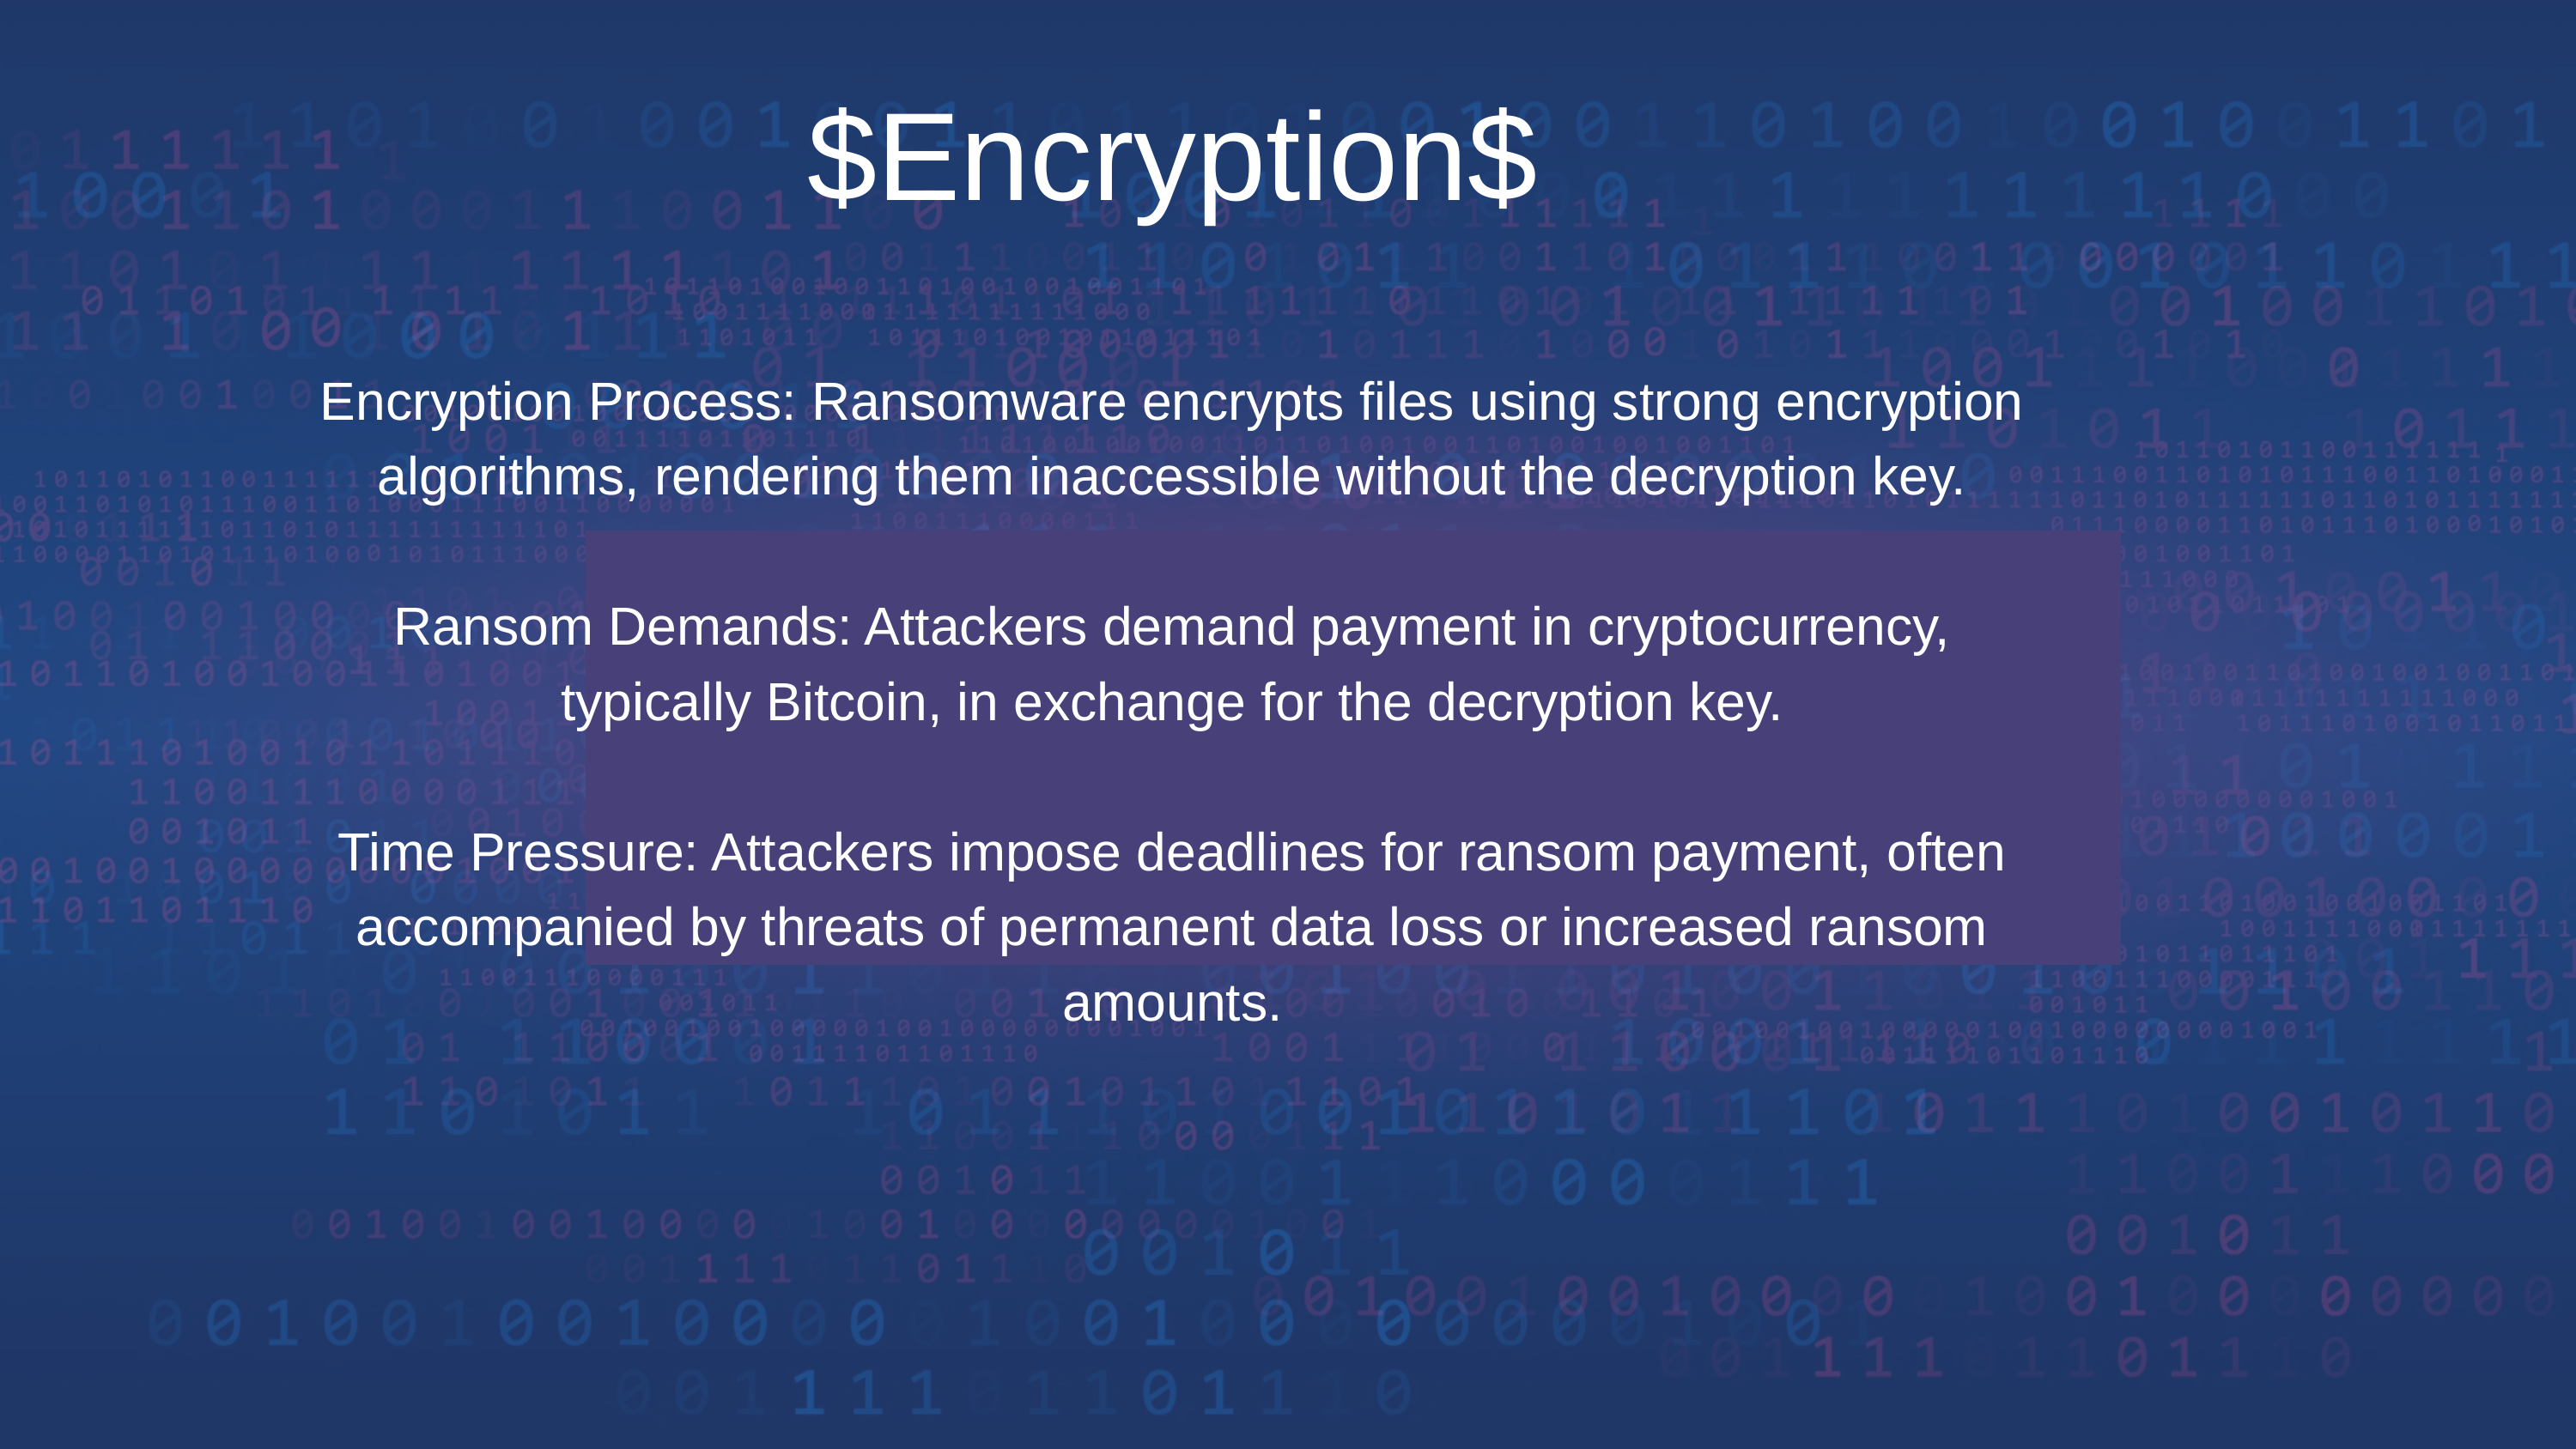

$Encryption$
Encryption Process: Ransomware encrypts files using strong encryption algorithms, rendering them inaccessible without the decryption key.

Ransom Demands: Attackers demand payment in cryptocurrency, typically Bitcoin, in exchange for the decryption key.

Time Pressure: Attackers impose deadlines for ransom payment, often accompanied by threats of permanent data loss or increased ransom amounts.